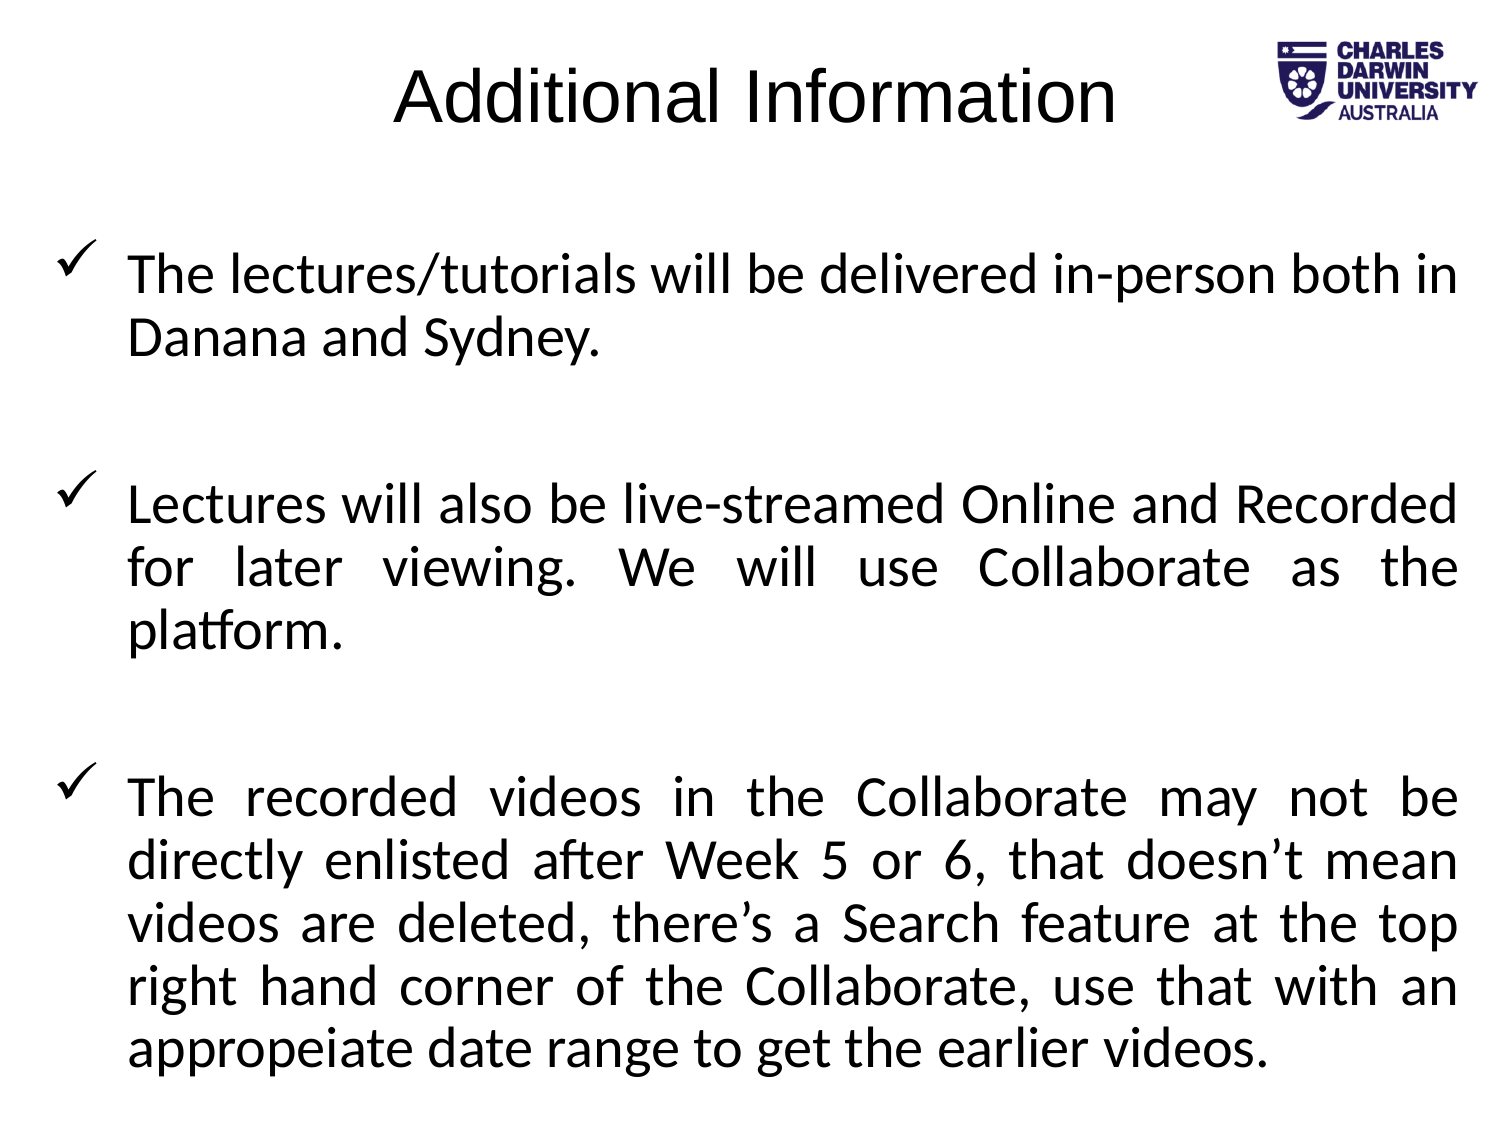

Additional Information

The lectures/tutorials will be delivered in-person both in Danana and Sydney.

Lectures will also be live-streamed Online and Recorded for later viewing. We will use Collaborate as the platform.

The recorded videos in the Collaborate may not be directly enlisted after Week 5 or 6, that doesn’t mean videos are deleted, there’s a Search feature at the top right hand corner of the Collaborate, use that with an appropeiate date range to get the earlier videos.

3